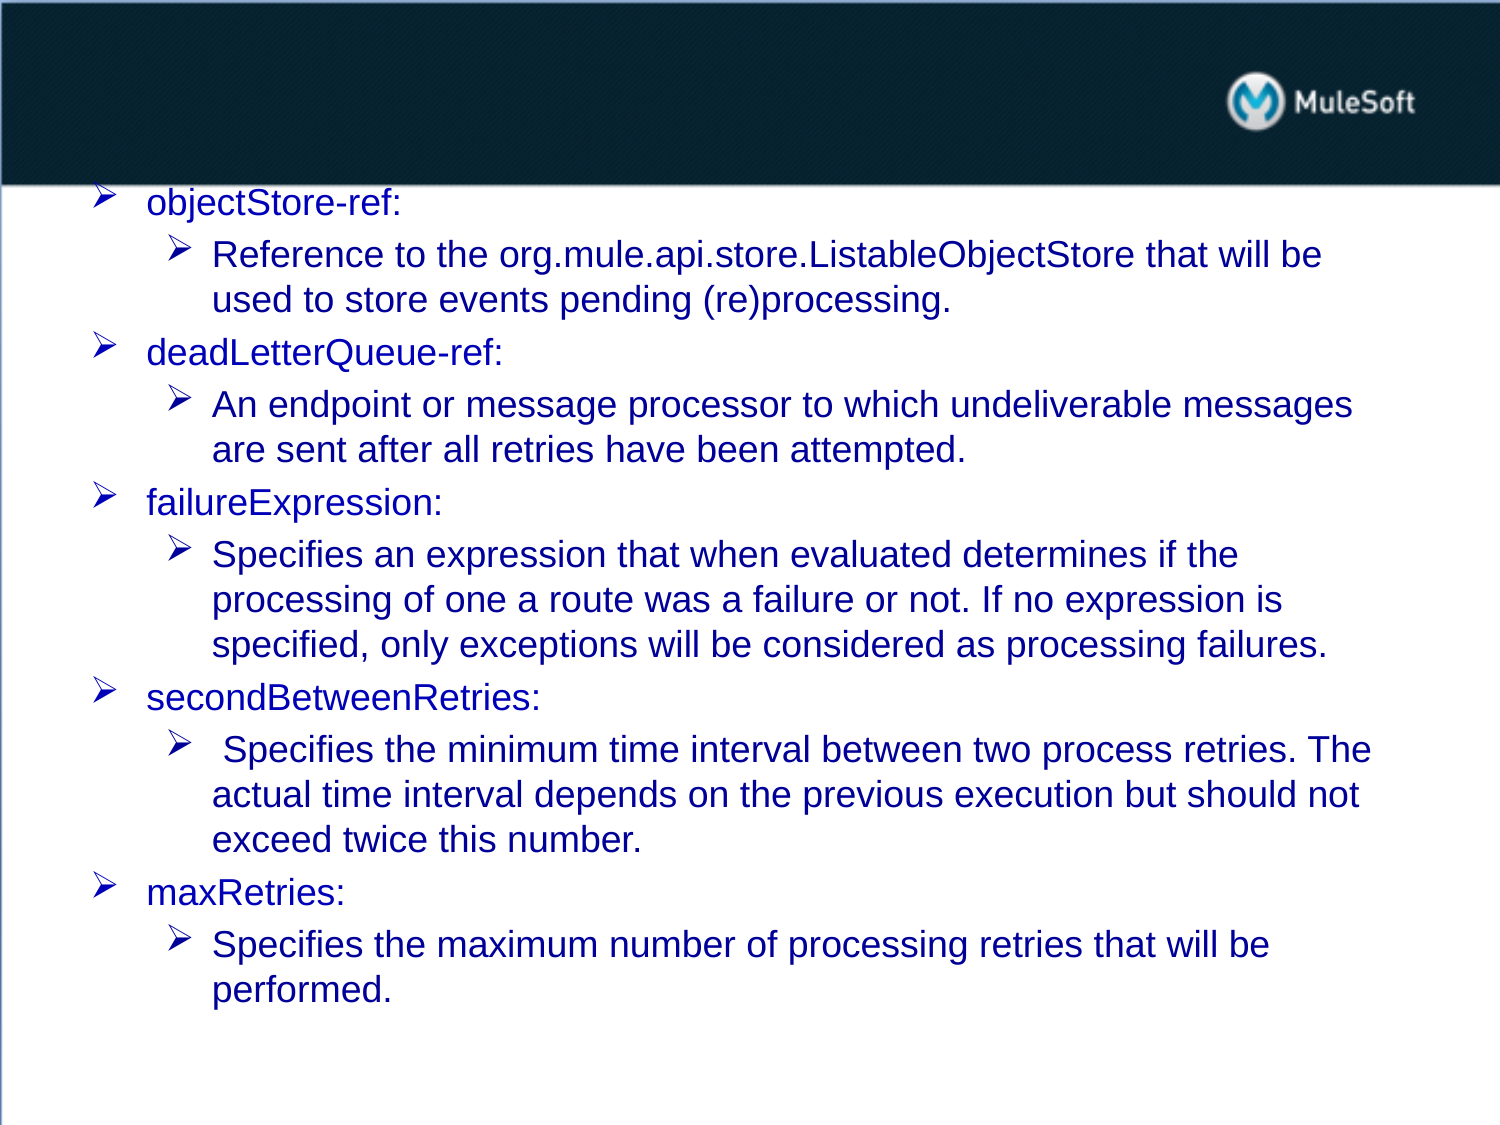

#
objectStore-ref:
Reference to the org.mule.api.store.ListableObjectStore that will be used to store events pending (re)processing.
deadLetterQueue-ref:
An endpoint or message processor to which undeliverable messages are sent after all retries have been attempted.
failureExpression:
Specifies an expression that when evaluated determines if the processing of one a route was a failure or not. If no expression is specified, only exceptions will be considered as processing failures.
secondBetweenRetries:
 Specifies the minimum time interval between two process retries. The actual time interval depends on the previous execution but should not exceed twice this number.
maxRetries:
Specifies the maximum number of processing retries that will be performed.